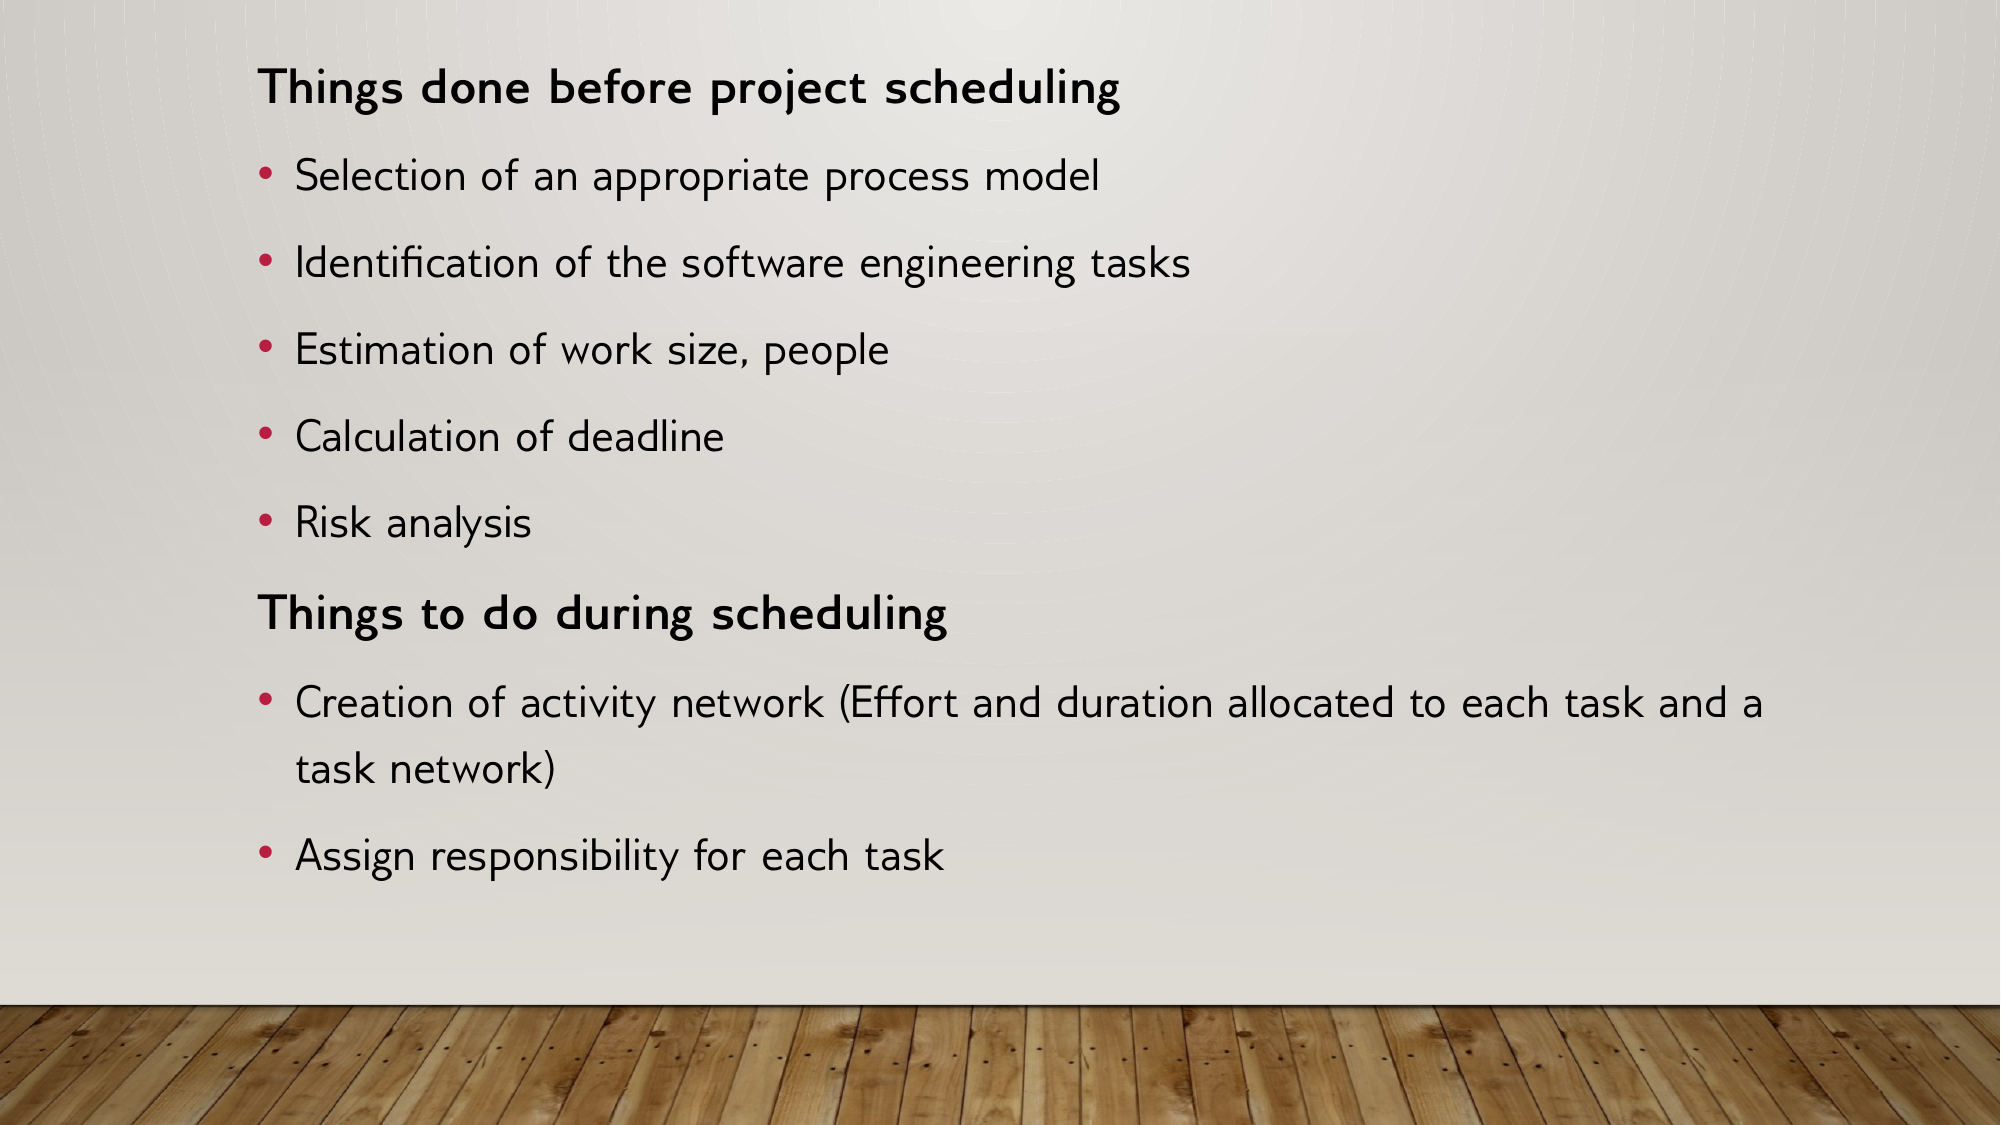

Things done before project scheduling
Selection of an appropriate process model
Identification of the software engineering tasks
Estimation of work size, people
Calculation of deadline
Risk analysis
Things to do during scheduling
Creation of activity network (Effort and duration allocated to each task and a task network)
Assign responsibility for each task